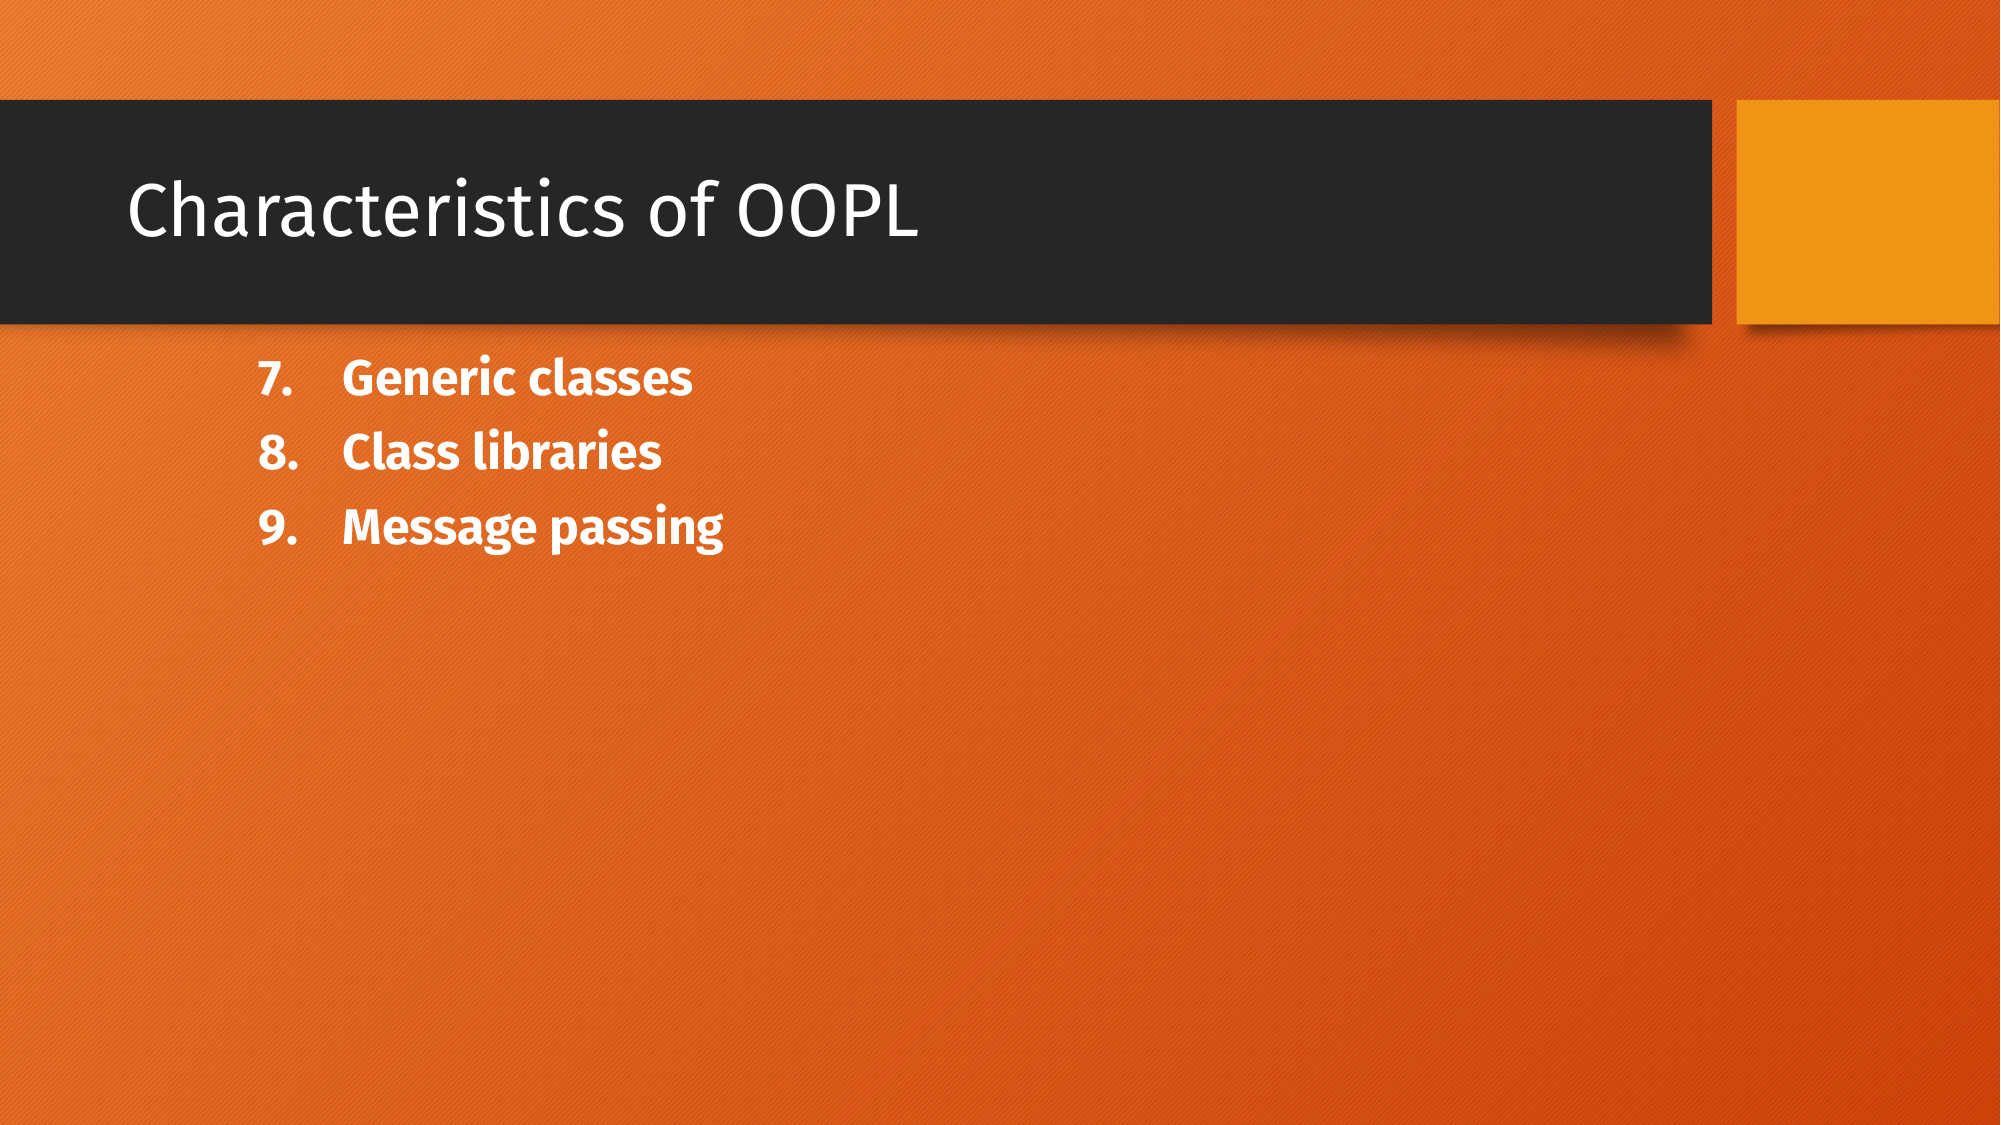

# Characteristics of OOPL
Generic classes
Class libraries
Message passing